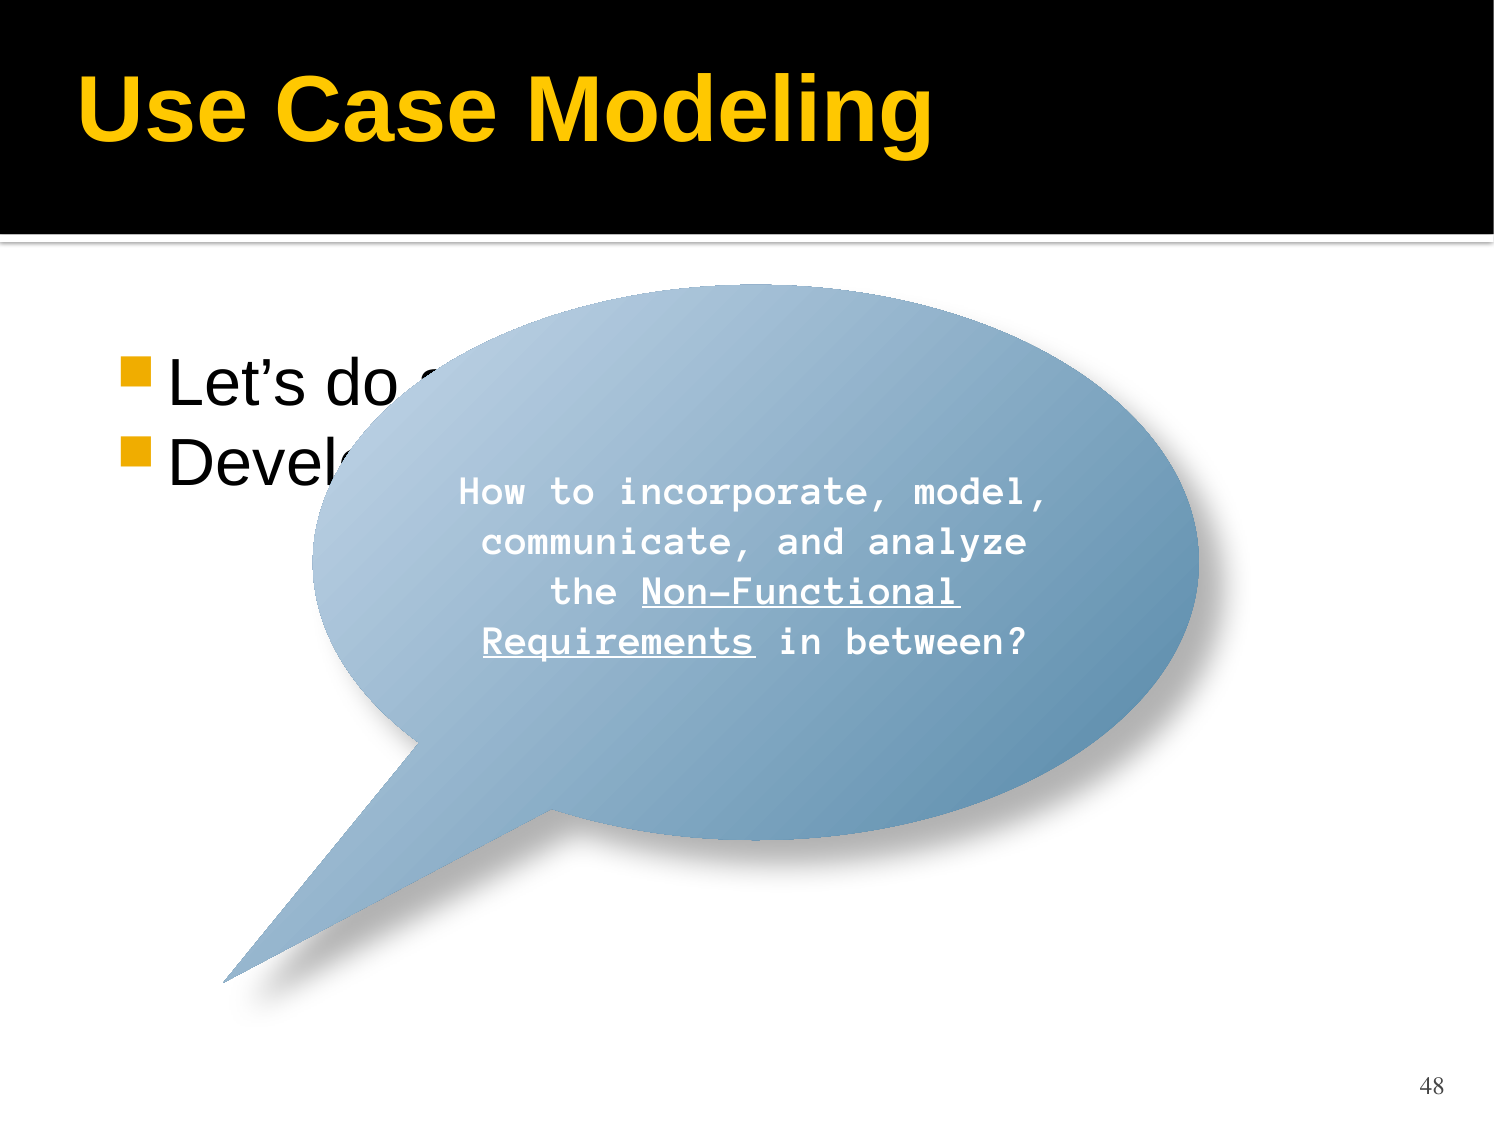

# Use Case Modeling
How to incorporate, model, communicate, and analyze the Non-Functional Requirements in between?
Let’s do an exercise
Develop use case model
48